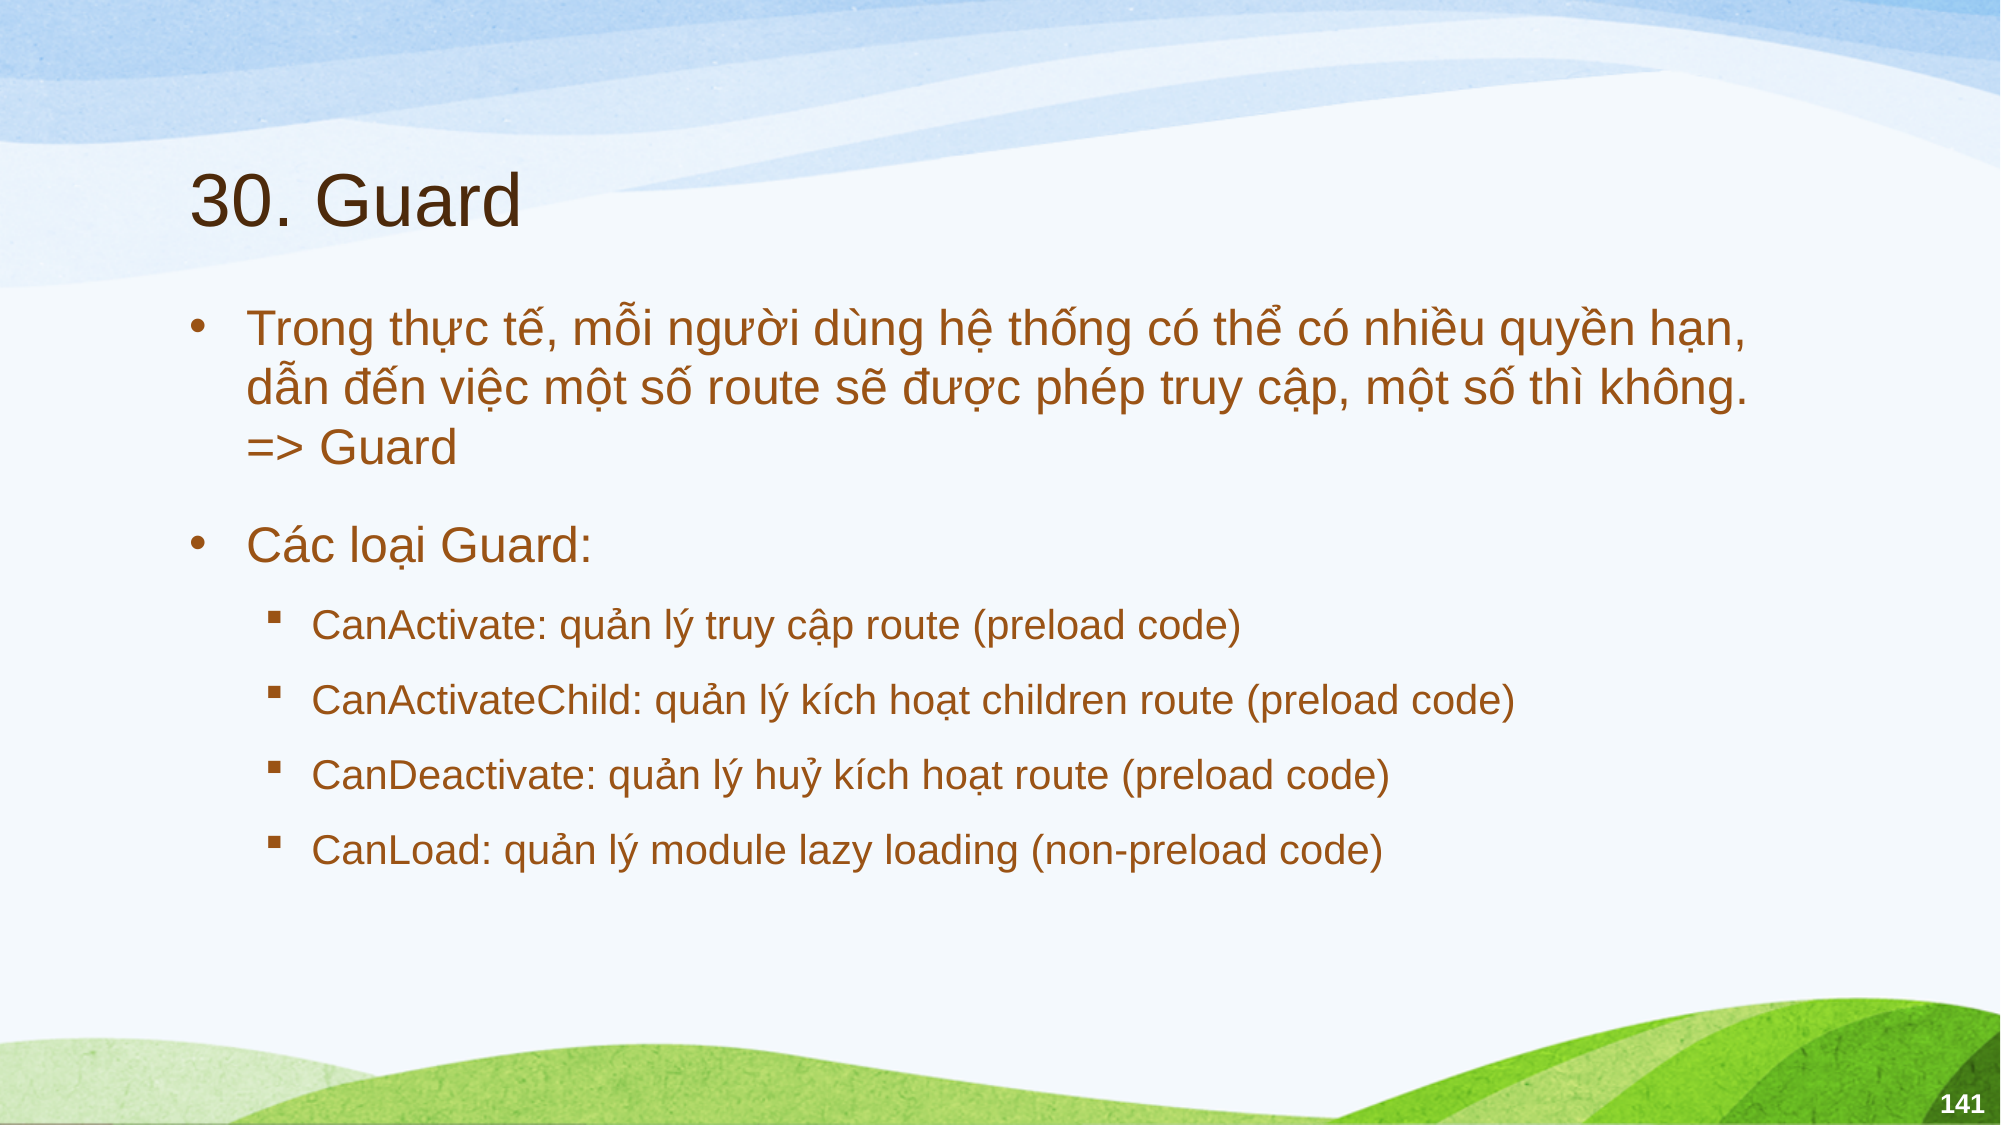

# 30. Guard
Trong thực tế, mỗi người dùng hệ thống có thể có nhiều quyền hạn, dẫn đến việc một số route sẽ được phép truy cập, một số thì không.
=> Guard
Các loại Guard:
CanActivate: quản lý truy cập route (preload code)
CanActivateChild: quản lý kích hoạt children route (preload code)
CanDeactivate: quản lý huỷ kích hoạt route (preload code)
CanLoad: quản lý module lazy loading (non-preload code)
141